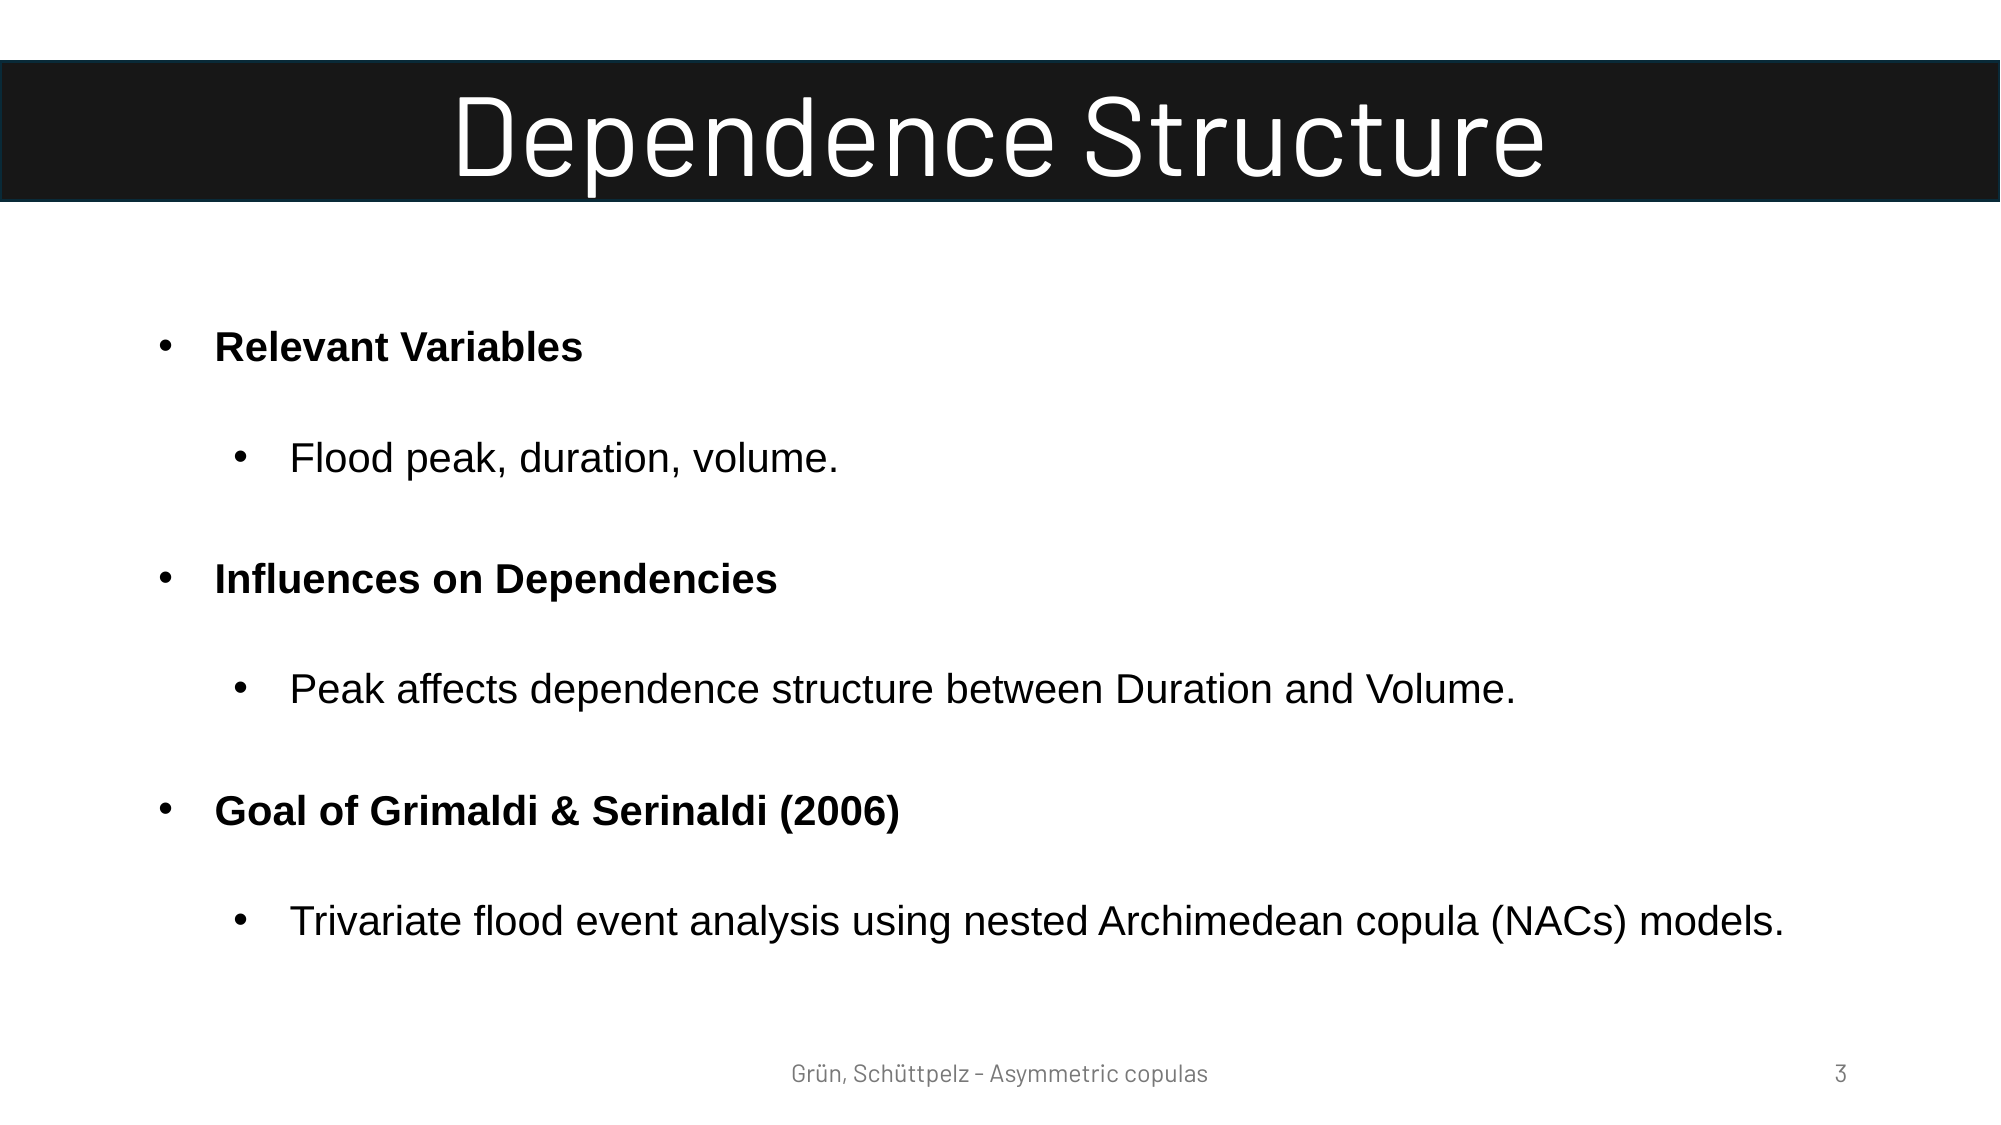

Dependence Structure
Relevant Variables
Flood peak, duration, volume.
Influences on Dependencies
Peak affects dependence structure between Duration and Volume.
Goal of Grimaldi & Serinaldi (2006)
Trivariate flood event analysis using nested Archimedean copula (NACs) models.
Grün, Schüttpelz - Asymmetric copulas
3